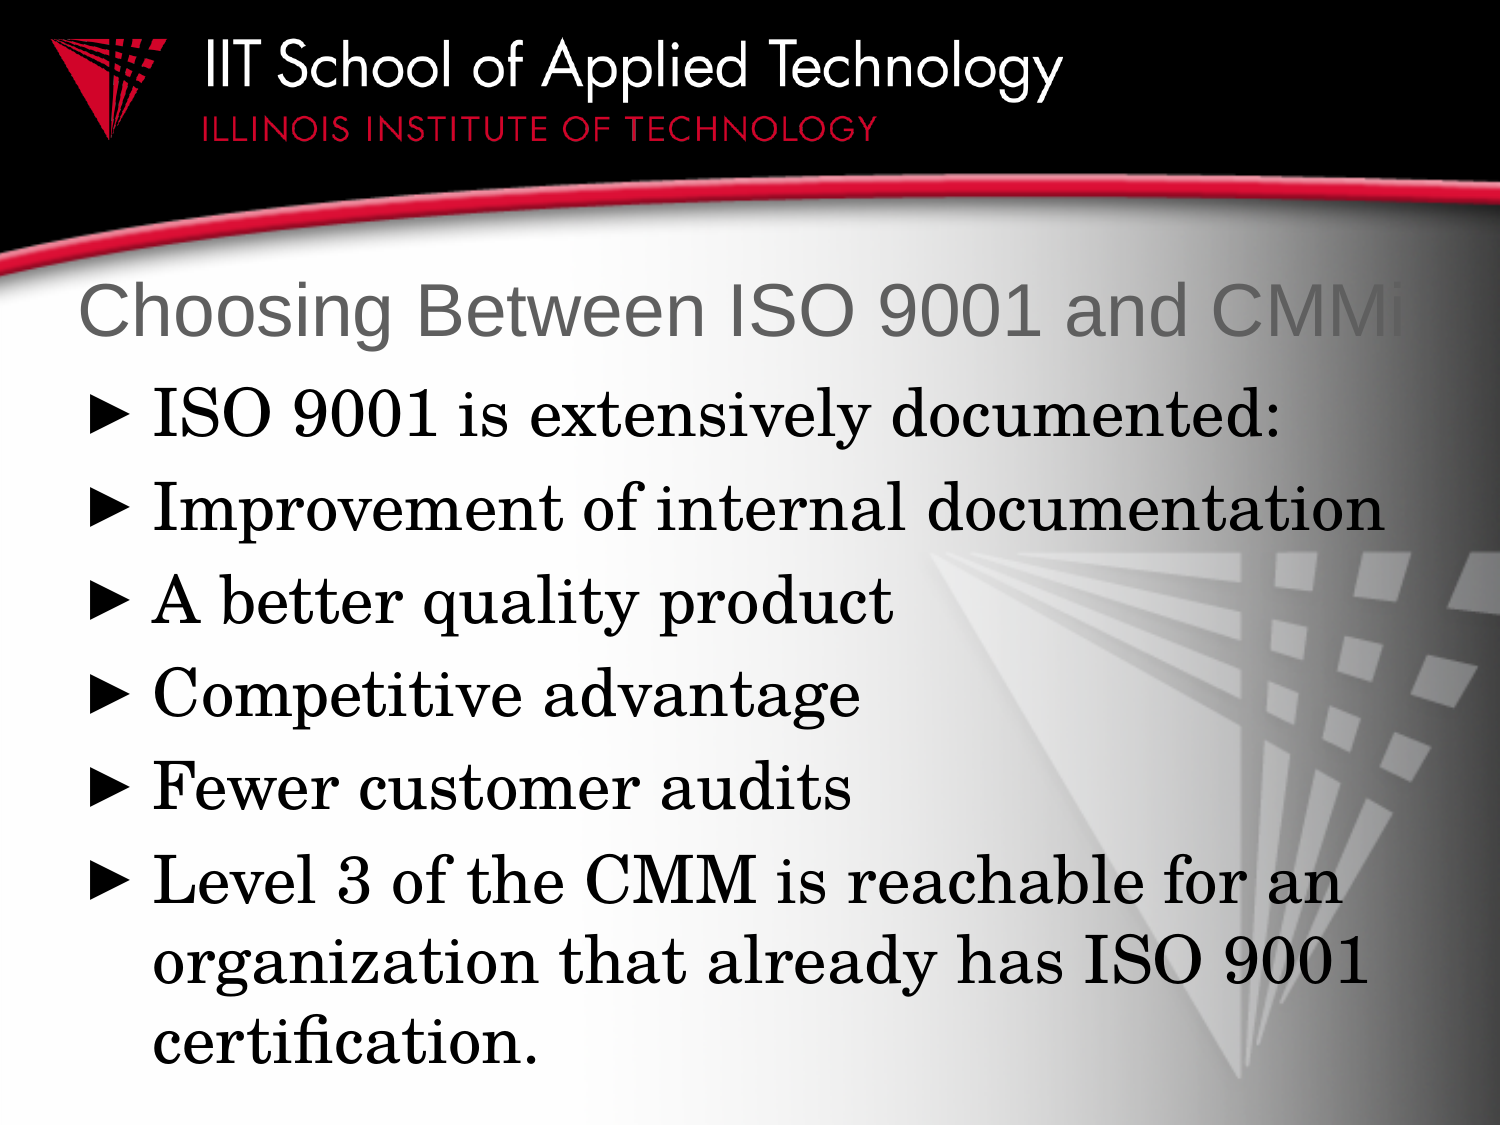

# Choosing Between ISO 9001 and CMMi
ISO 9001 is extensively documented:
Improvement of internal documentation
A better quality product
Competitive advantage
Fewer customer audits
Level 3 of the CMM is reachable for an organization that already has ISO 9001 certification.